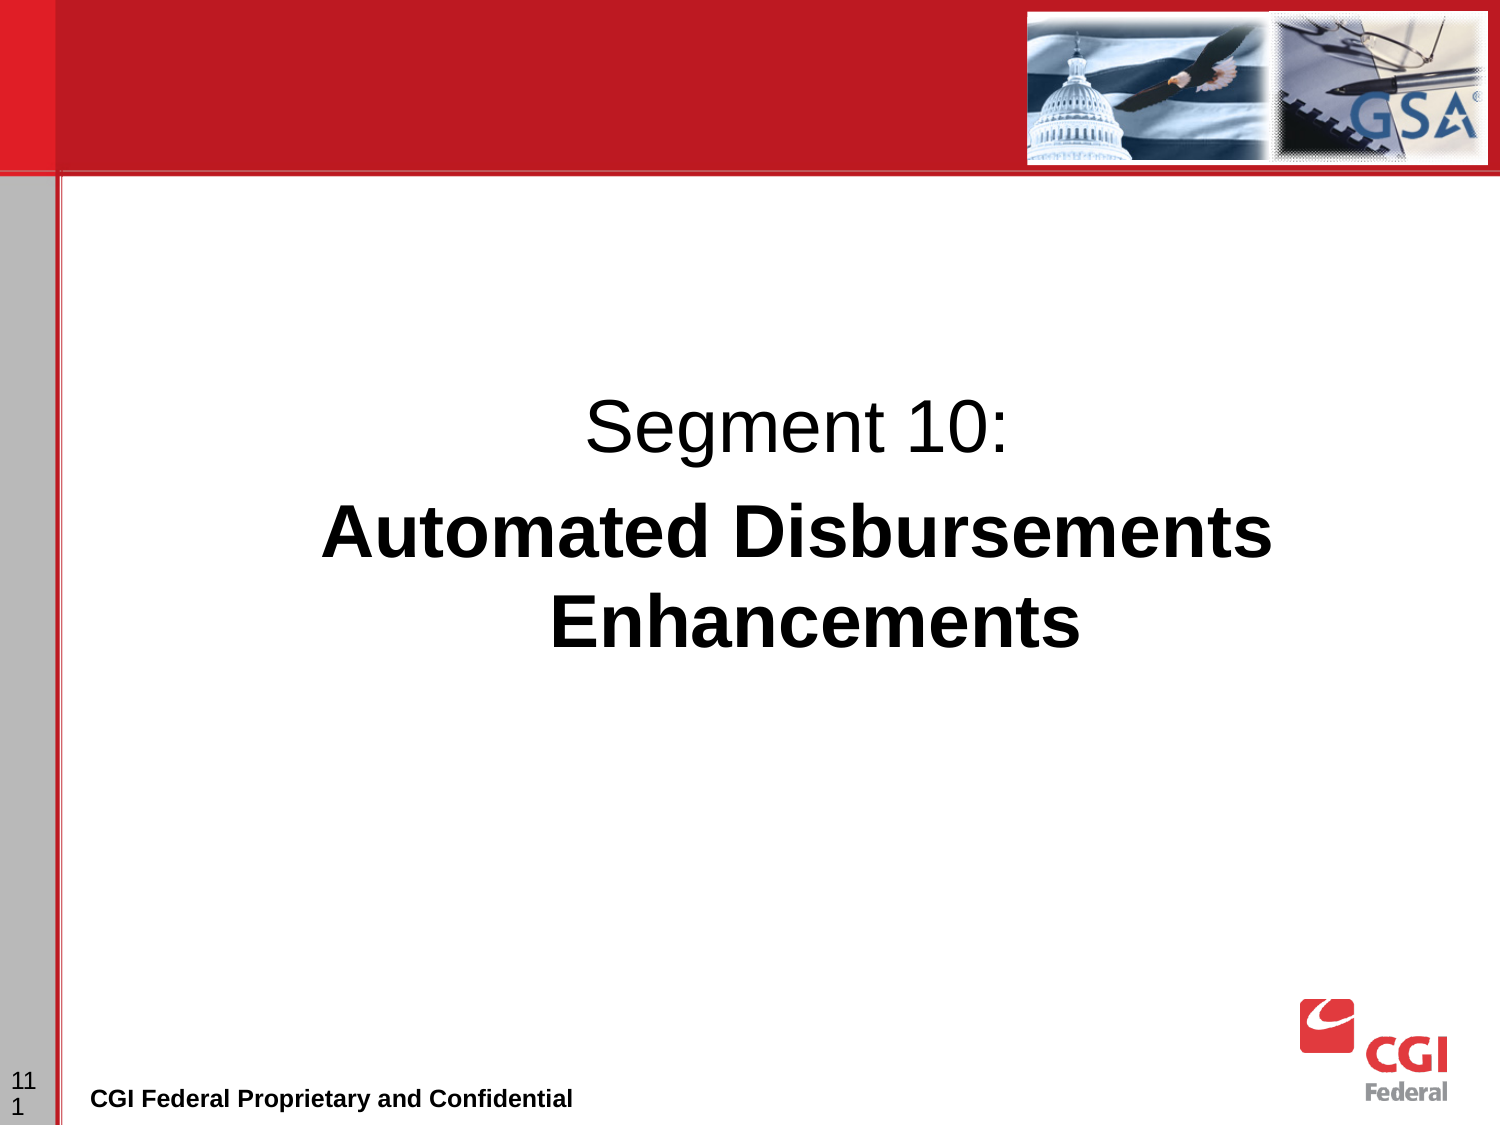

#
Segment 10:
Automated Disbursements Enhancements

111
CGI Federal Proprietary and Confidential